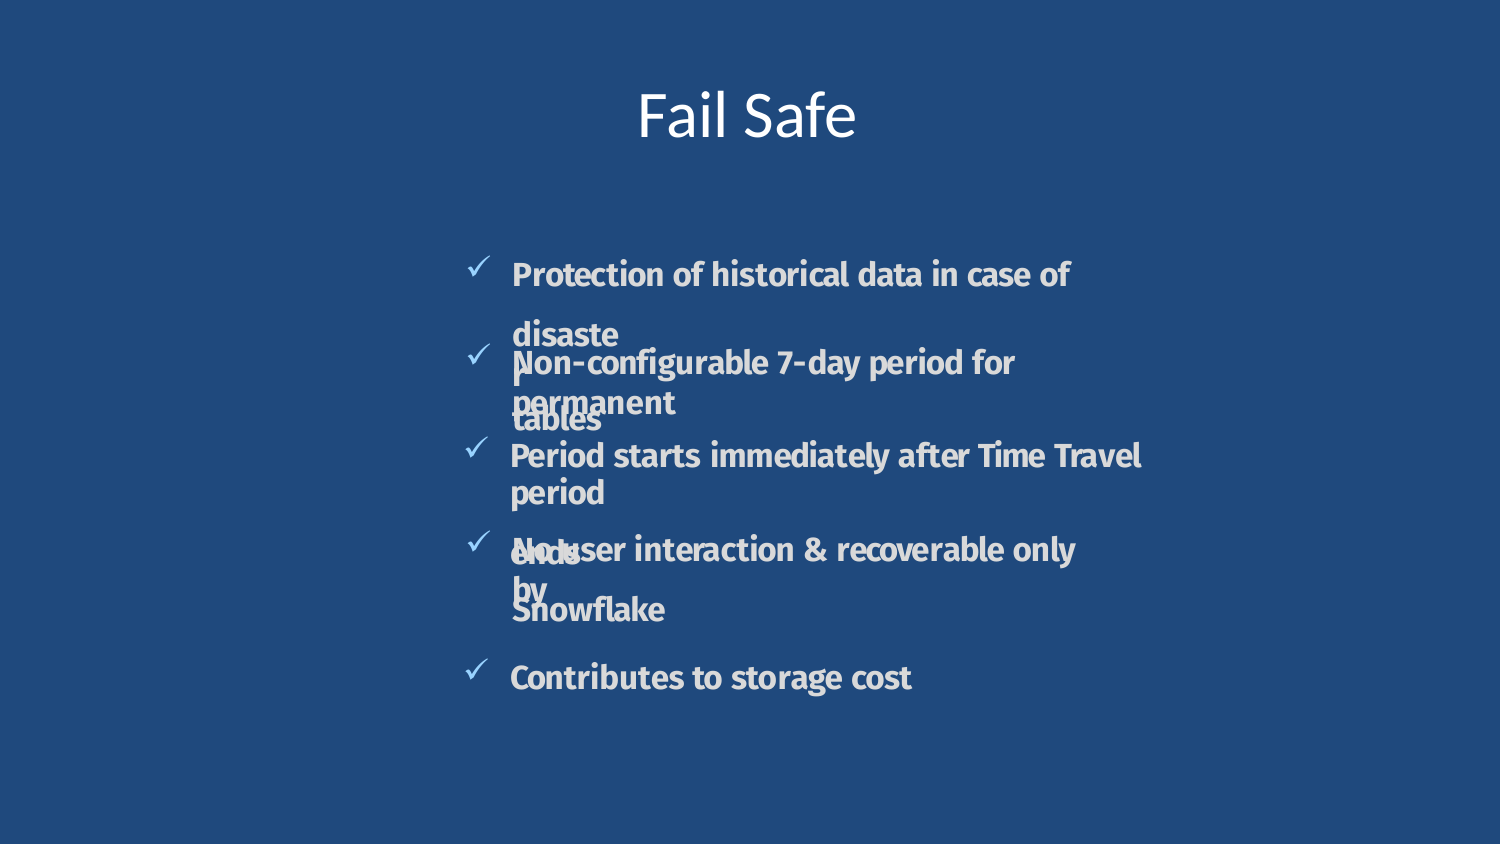

# Fail Safe
Protection of historical data in case of

Non-configurable 7-day period for permanent
disaster
tables
Period starts immediately after Time Travel period
ends
No user interaction & recoverable only by

Contributes to storage cost
Snowflake